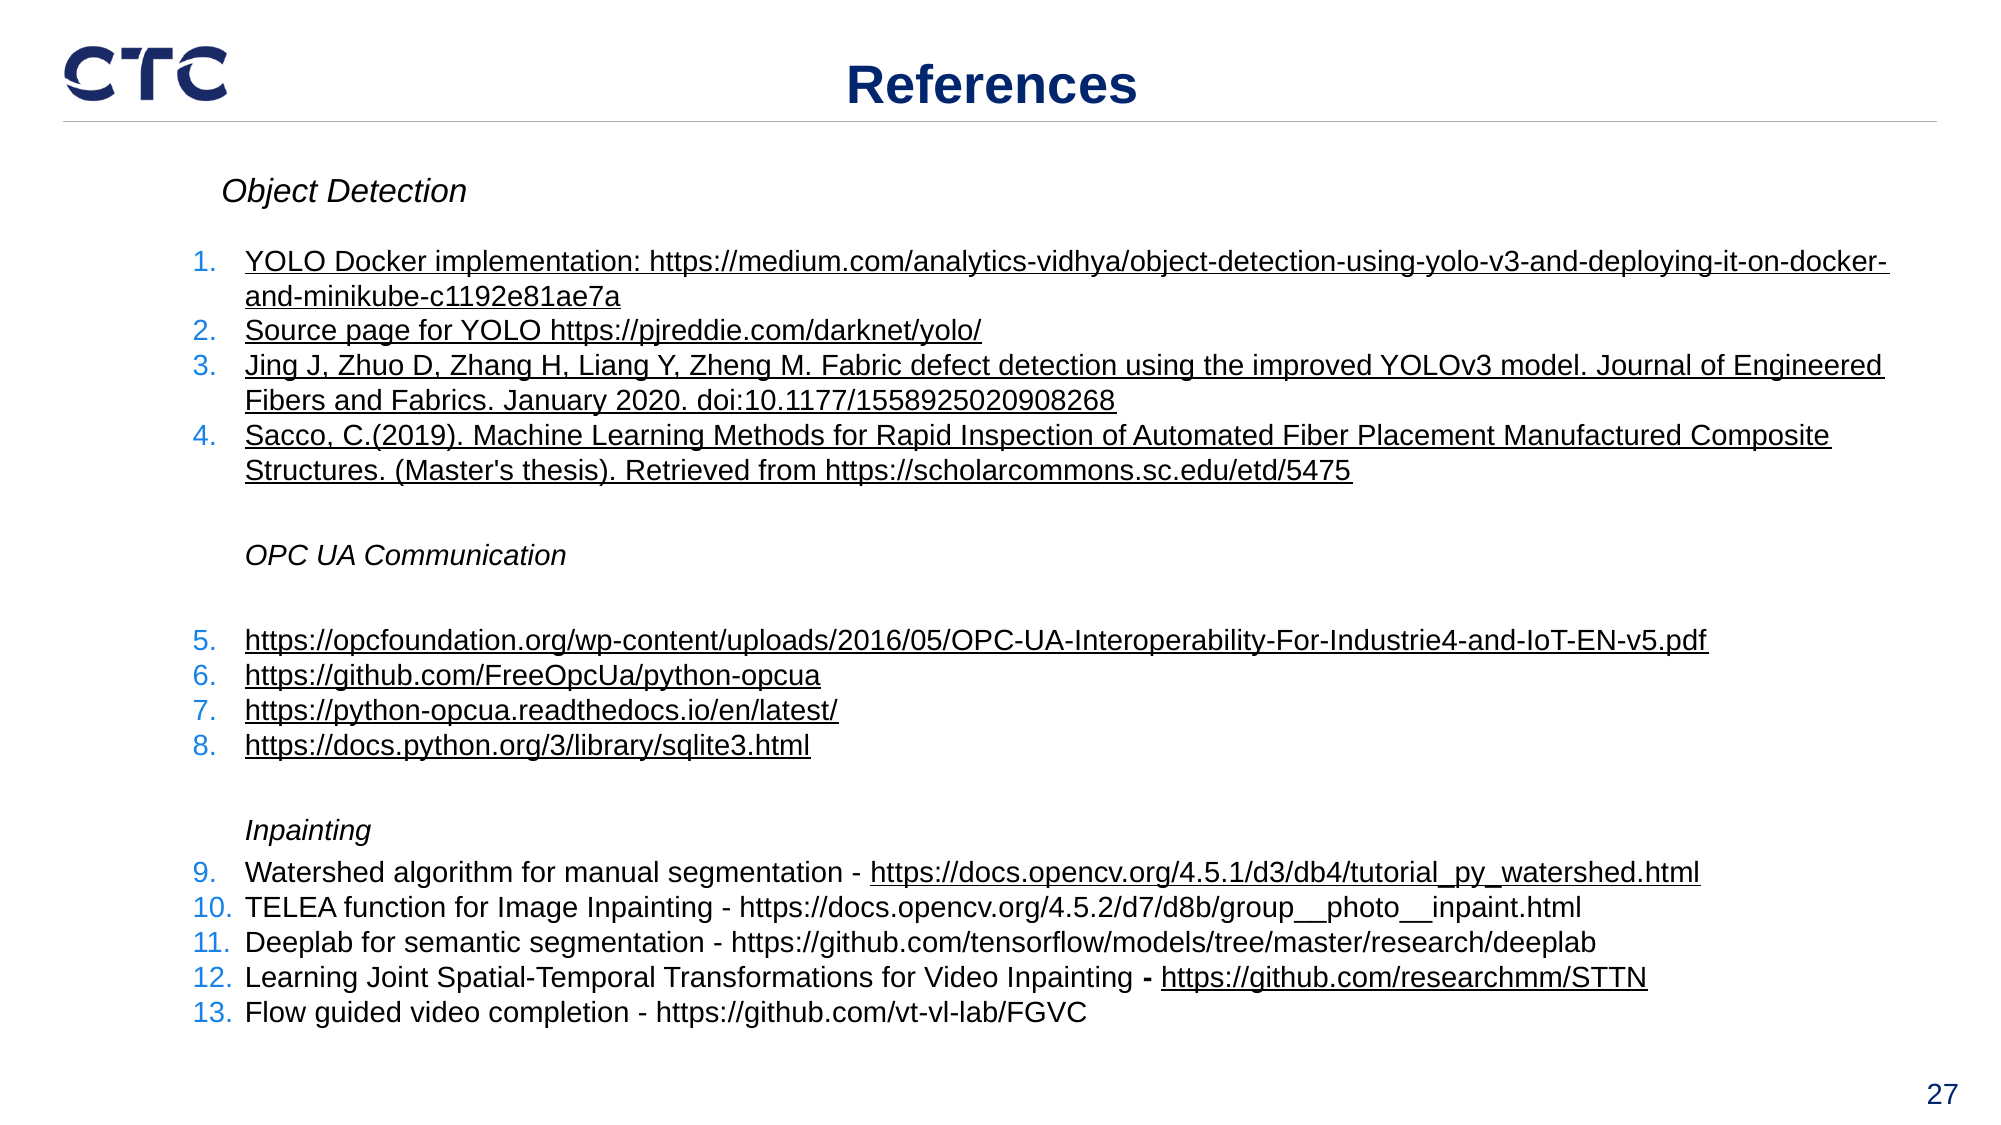

# References

 	Object Detection

YOLO Docker implementation: https://medium.com/analytics-vidhya/object-detection-using-yolo-v3-and-deploying-it-on-docker-and-minikube-c1192e81ae7a
Source page for YOLO https://pjreddie.com/darknet/yolo/
Jing J, Zhuo D, Zhang H, Liang Y, Zheng M. Fabric defect detection using the improved YOLOv3 model. Journal of Engineered Fibers and Fabrics. January 2020. doi:10.1177/1558925020908268
Sacco, C.(2019). Machine Learning Methods for Rapid Inspection of Automated Fiber Placement Manufactured Composite Structures. (Master's thesis). Retrieved from https://scholarcommons.sc.edu/etd/5475

OPC UA Communication

https://opcfoundation.org/wp-content/uploads/2016/05/OPC-UA-Interoperability-For-Industrie4-and-IoT-EN-v5.pdf
https://github.com/FreeOpcUa/python-opcua
https://python-opcua.readthedocs.io/en/latest/
https://docs.python.org/3/library/sqlite3.html

Inpainting
Watershed algorithm for manual segmentation - https://docs.opencv.org/4.5.1/d3/db4/tutorial_py_watershed.html
TELEA function for Image Inpainting - https://docs.opencv.org/4.5.2/d7/d8b/group__photo__inpaint.html
Deeplab for semantic segmentation - https://github.com/tensorflow/models/tree/master/research/deeplab
Learning Joint Spatial-Temporal Transformations for Video Inpainting - https://github.com/researchmm/STTN
Flow guided video completion - https://github.com/vt-vl-lab/FGVC
27
X.X Abschnitt und Titel der aktuellen Folie zusammengefasst